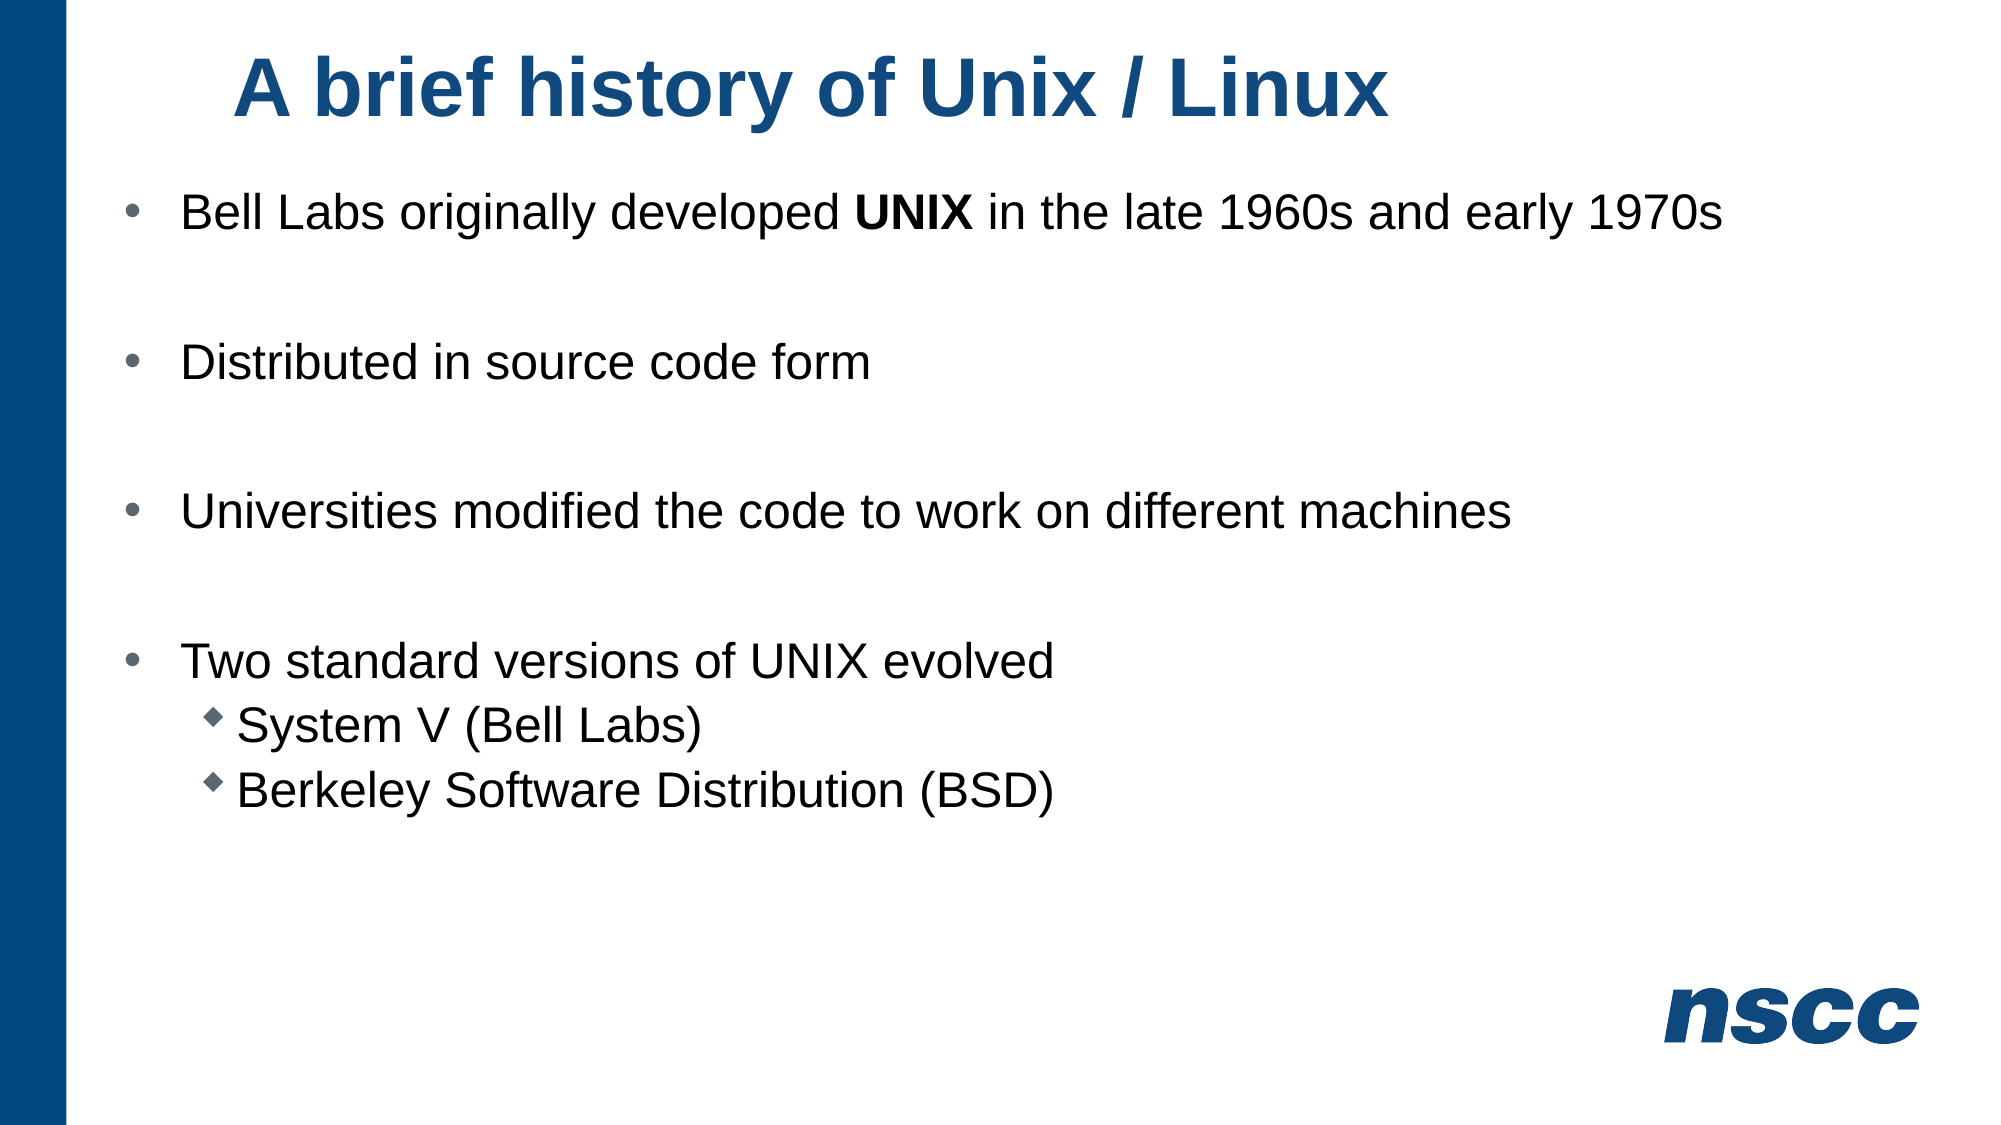

# A brief history of Unix / Linux
Bell Labs originally developed UNIX in the late 1960s and early 1970s

Distributed in source code form

Universities modified the code to work on different machines

Two standard versions of UNIX evolved
System V (Bell Labs)
Berkeley Software Distribution (BSD)